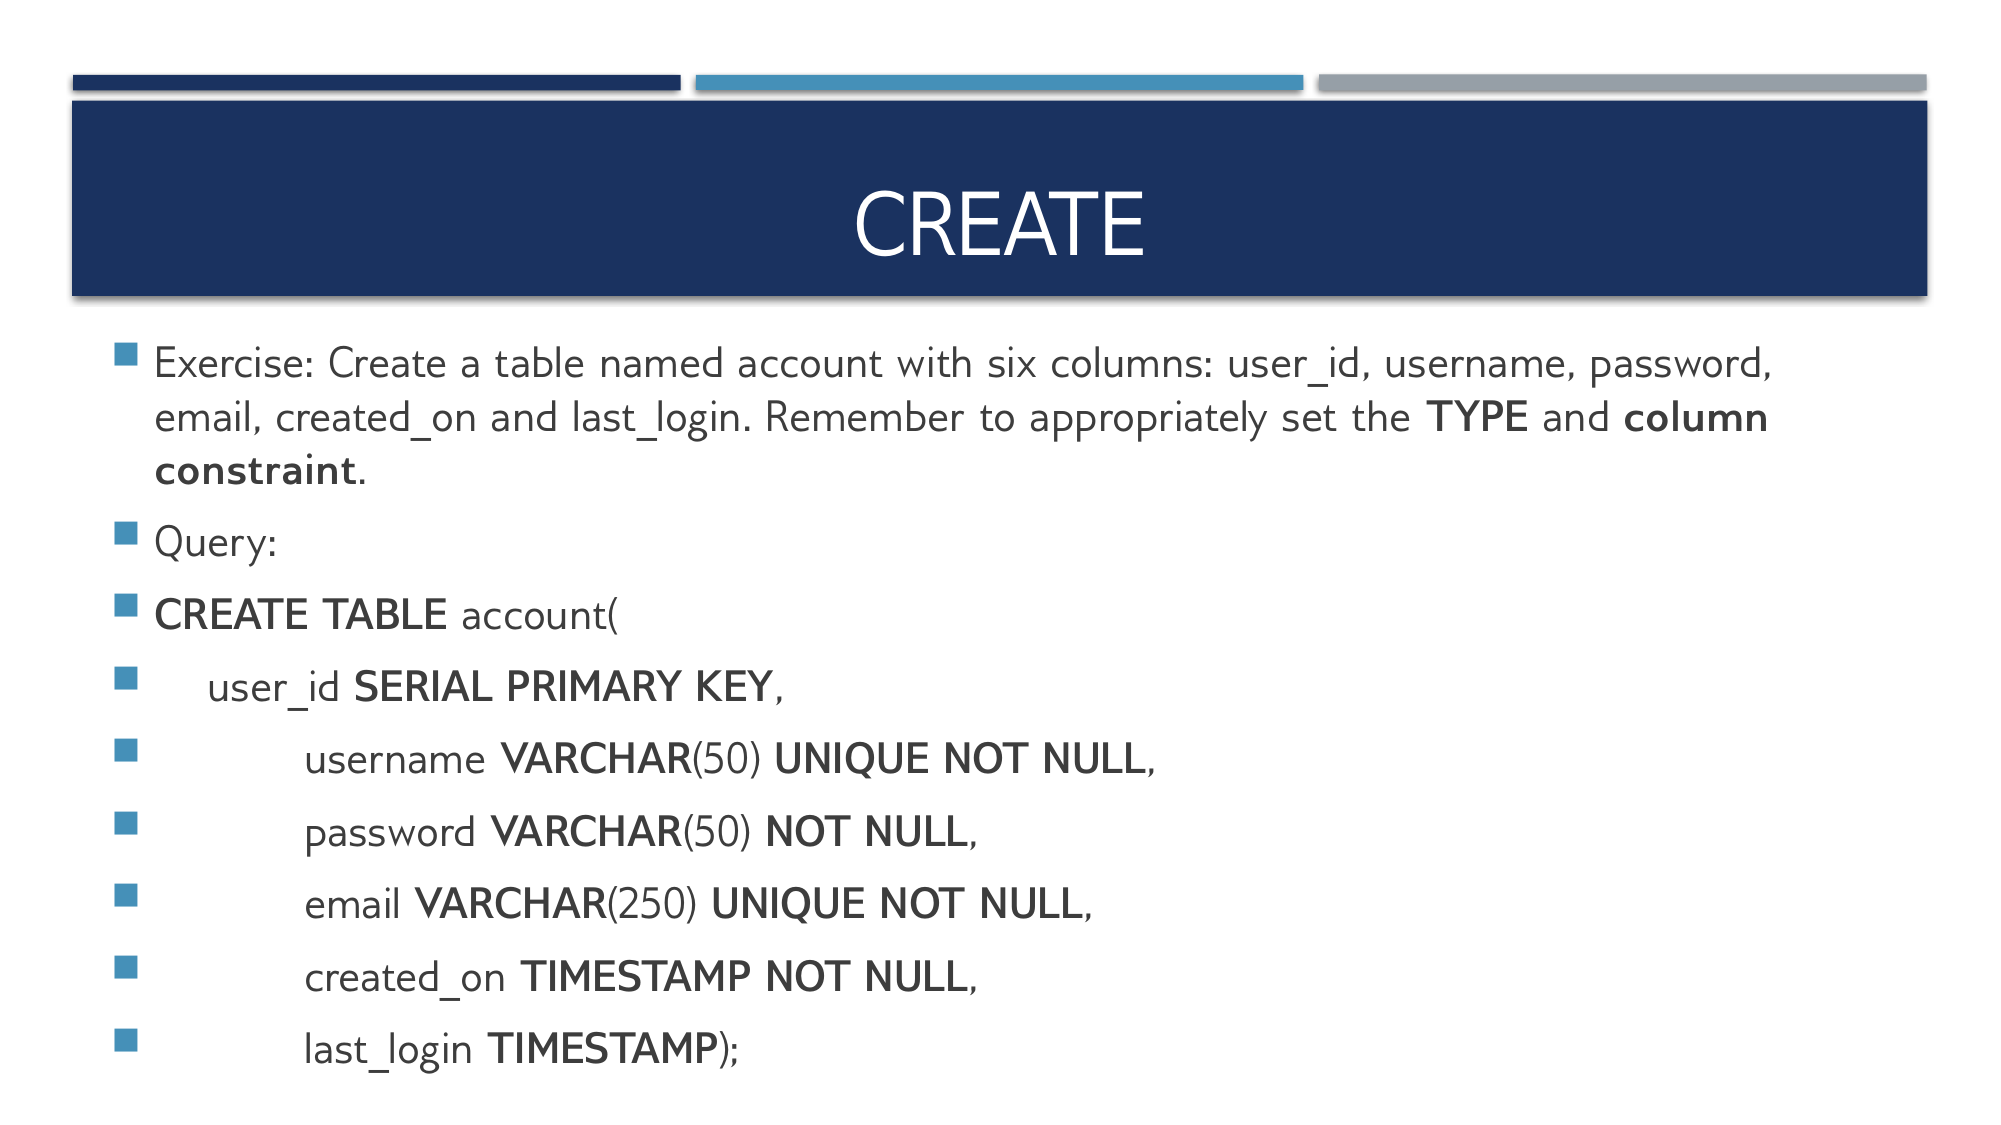

# CREATE
Exercise: Create a table named account with six columns: user_id, username, password, email, created_on and last_login. Remember to appropriately set the TYPE and column constraint.
Query:
CREATE TABLE account(
    user_id SERIAL PRIMARY KEY,
	  username VARCHAR(50) UNIQUE NOT NULL,
	  password VARCHAR(50) NOT NULL,
	  email VARCHAR(250) UNIQUE NOT NULL,
	  created_on TIMESTAMP NOT NULL,
	  last_login TIMESTAMP);